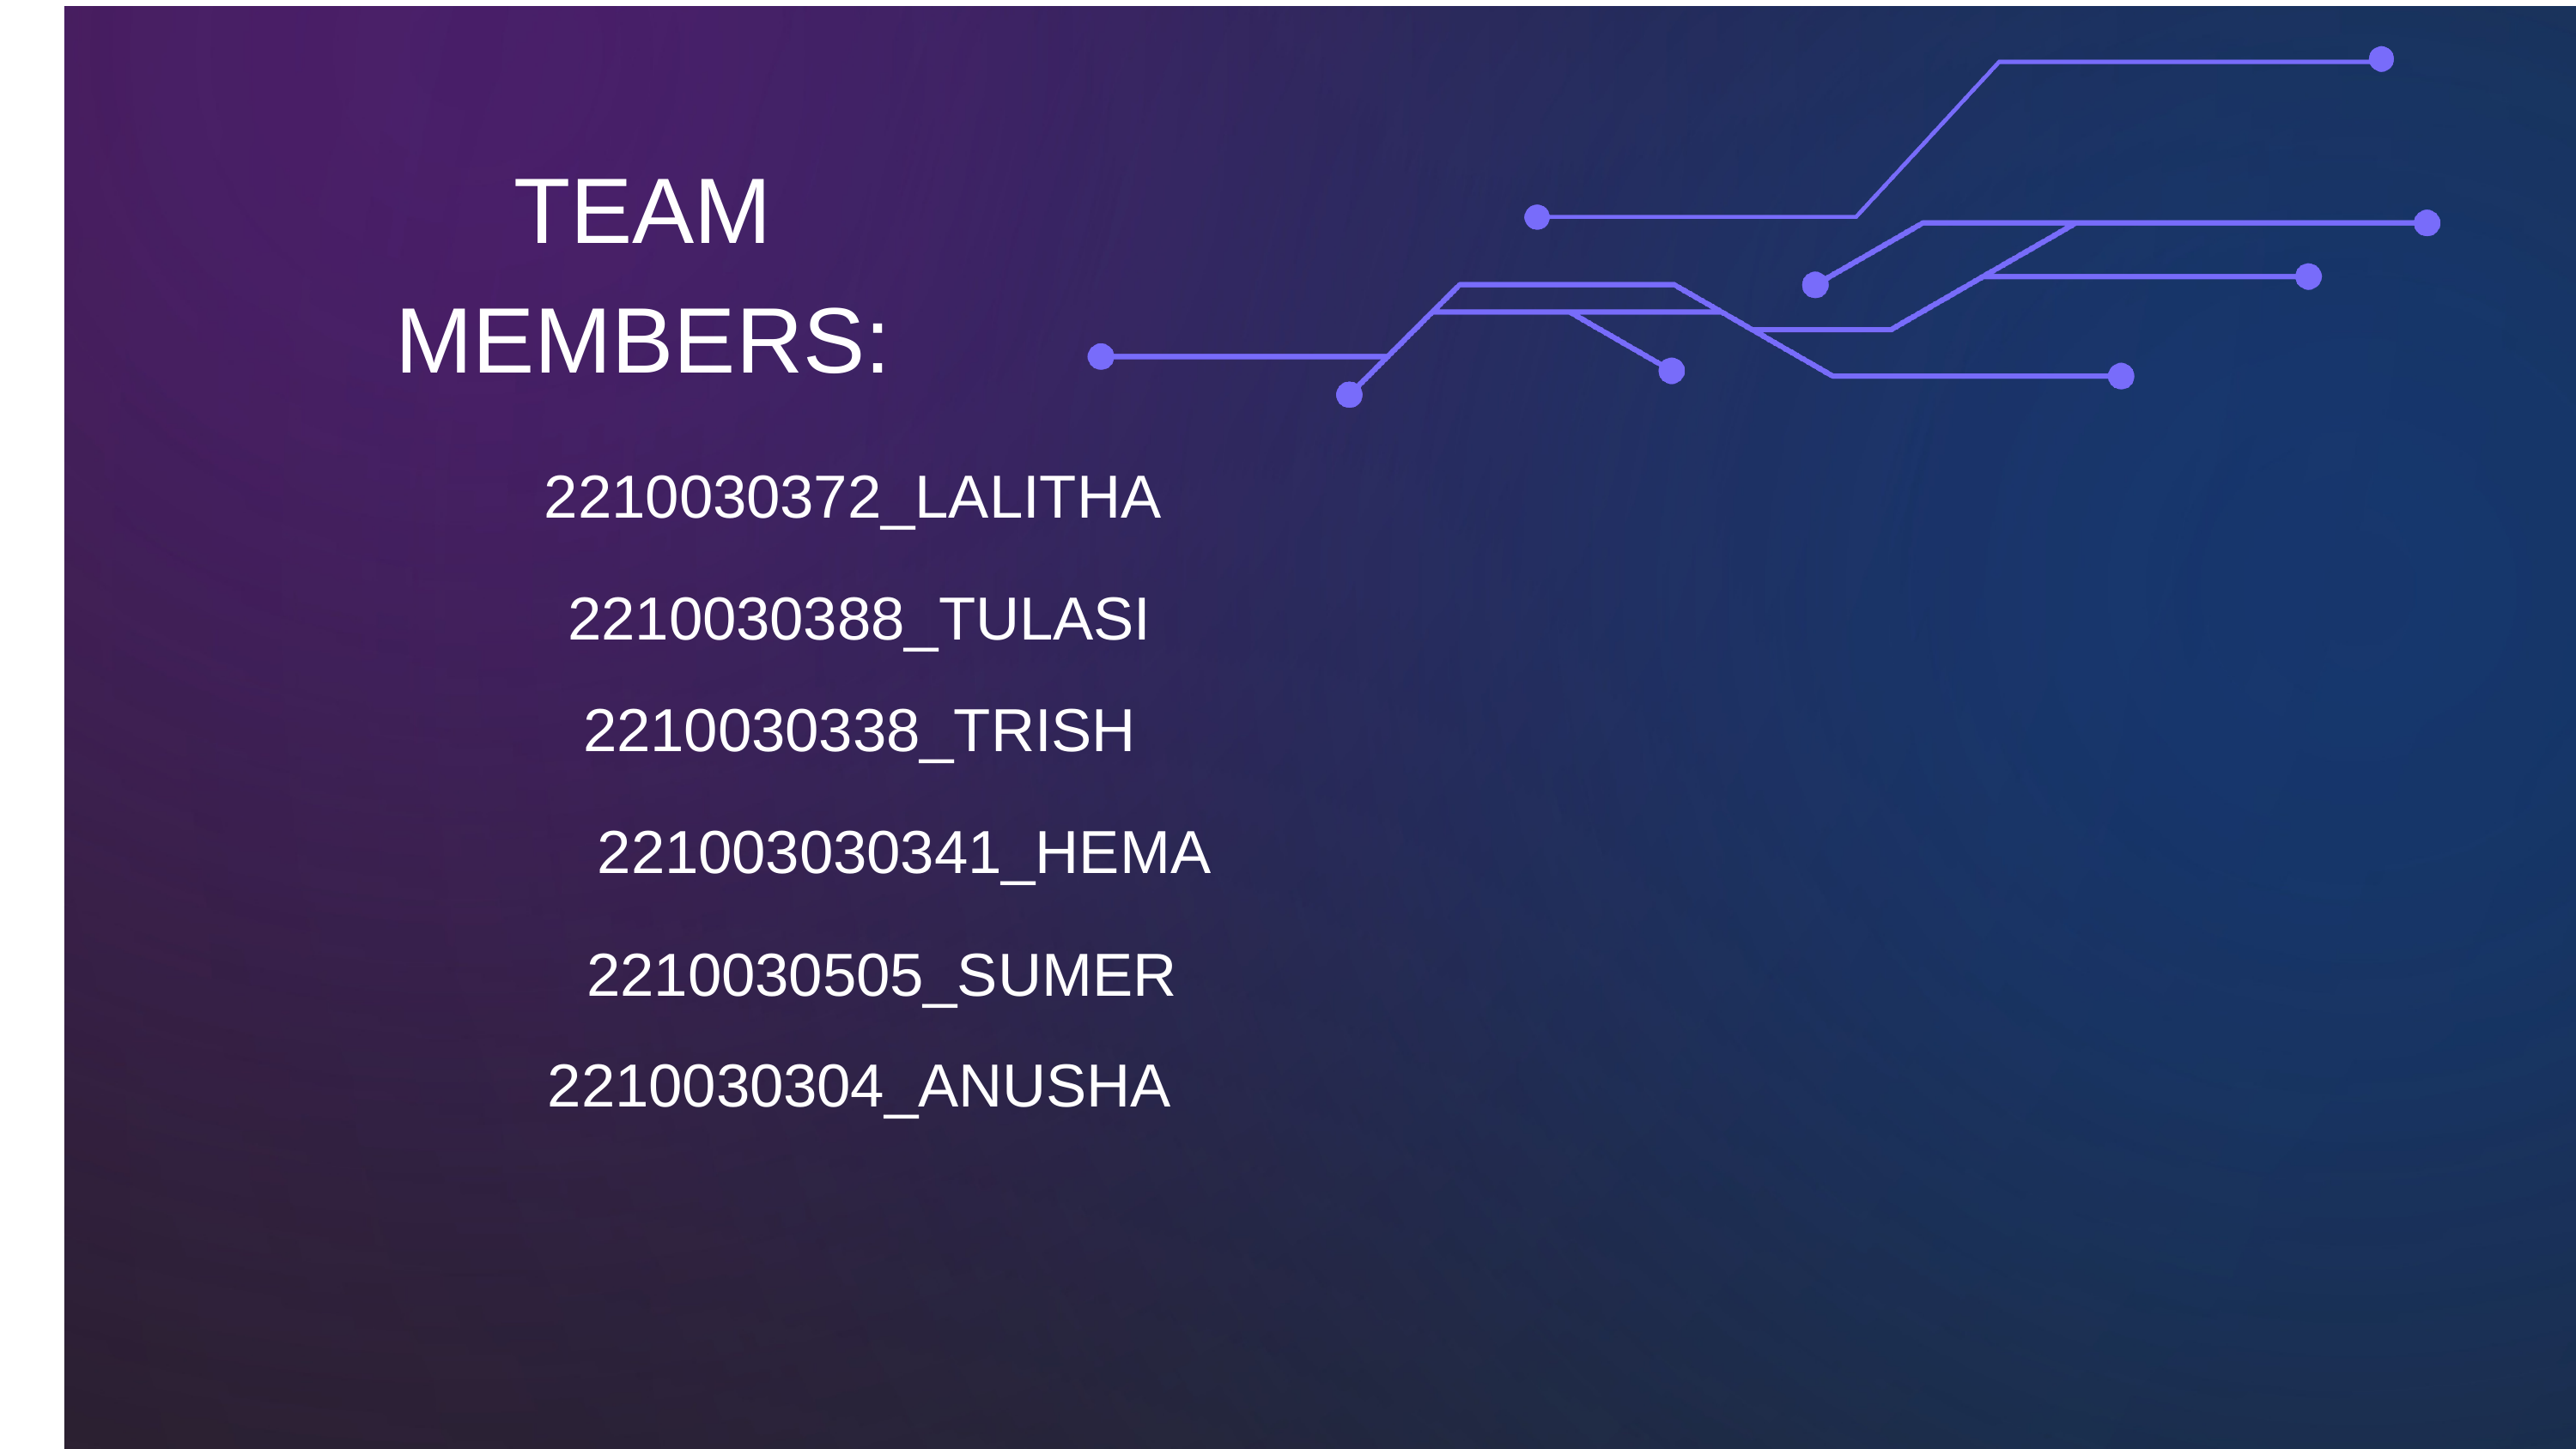

TEAM MEMBERS:

2210030372_LALITHA
2210030388_TULASI
2210030338_TRISH
221003030341_HEMA
2210030505_SUMER
2210030304_ANUSHA